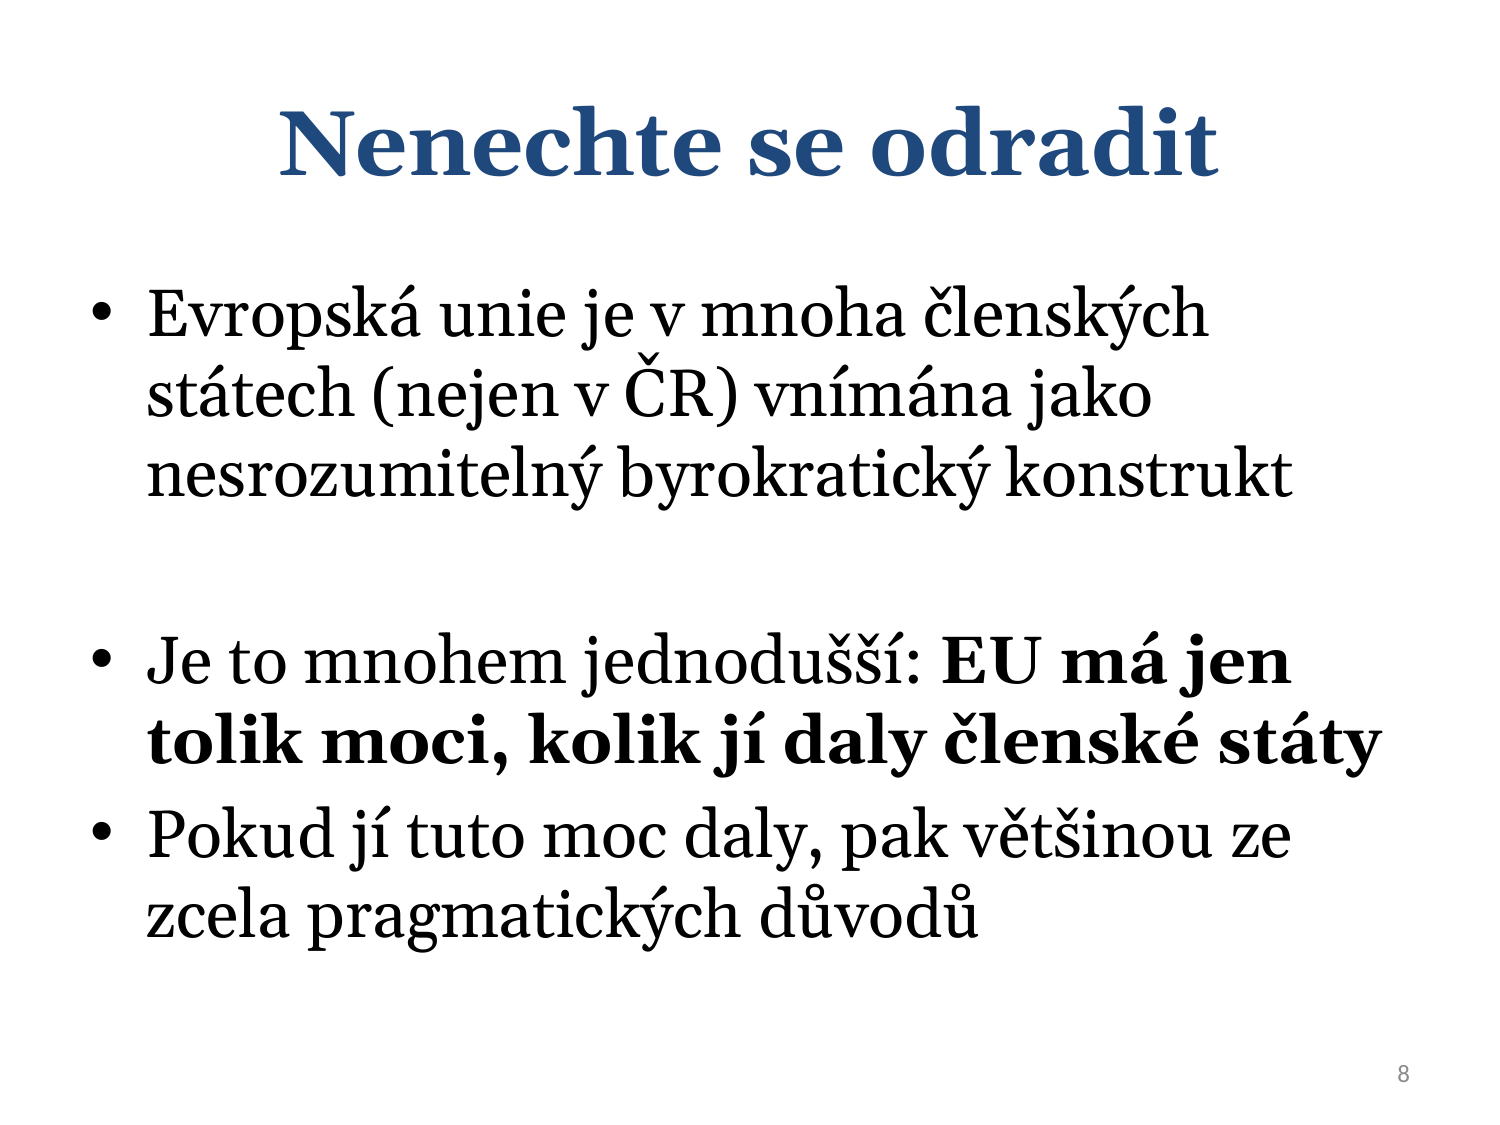

# Nenechte se odradit
Evropská unie je v mnoha členských státech (nejen v ČR) vnímána jako nesrozumitelný byrokratický konstrukt

Je to mnohem jednodušší: EU má jen tolik moci, kolik jí daly členské státy
Pokud jí tuto moc daly, pak většinou ze zcela pragmatických důvodů

8